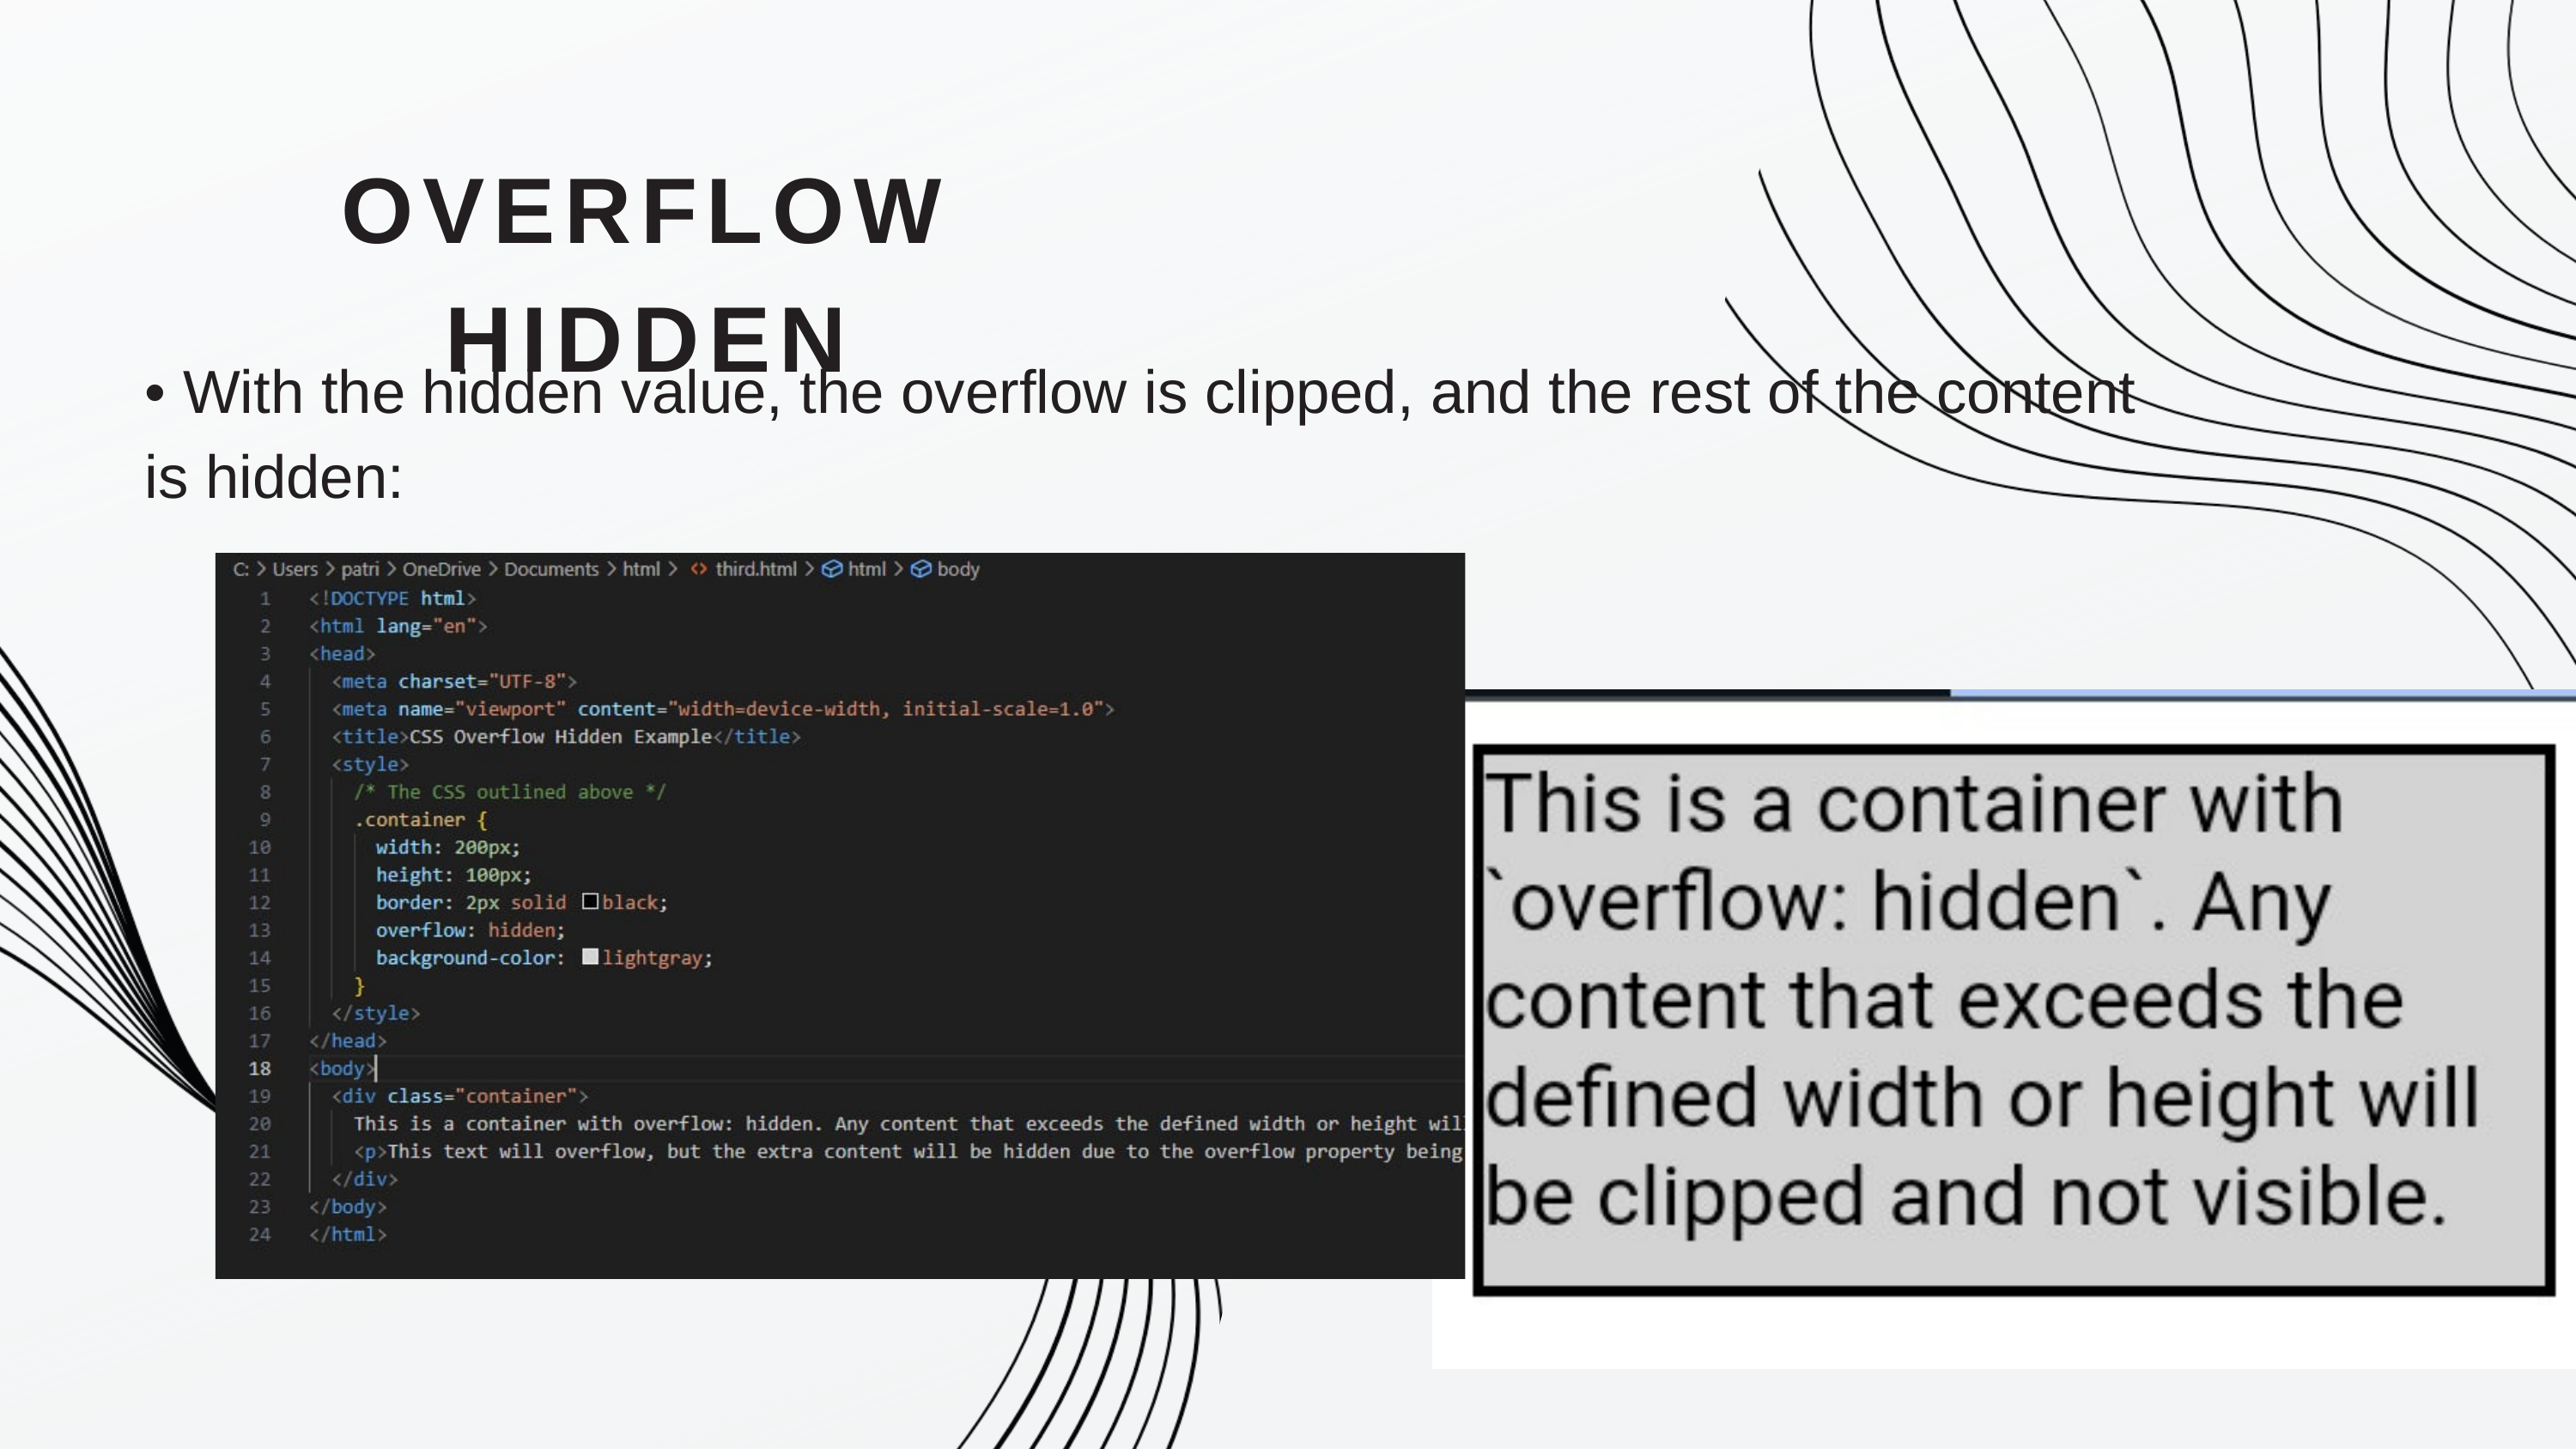

OVERFLOW HIDDEN
• With the hidden value, the overflow is clipped, and the rest of the content
is hidden: